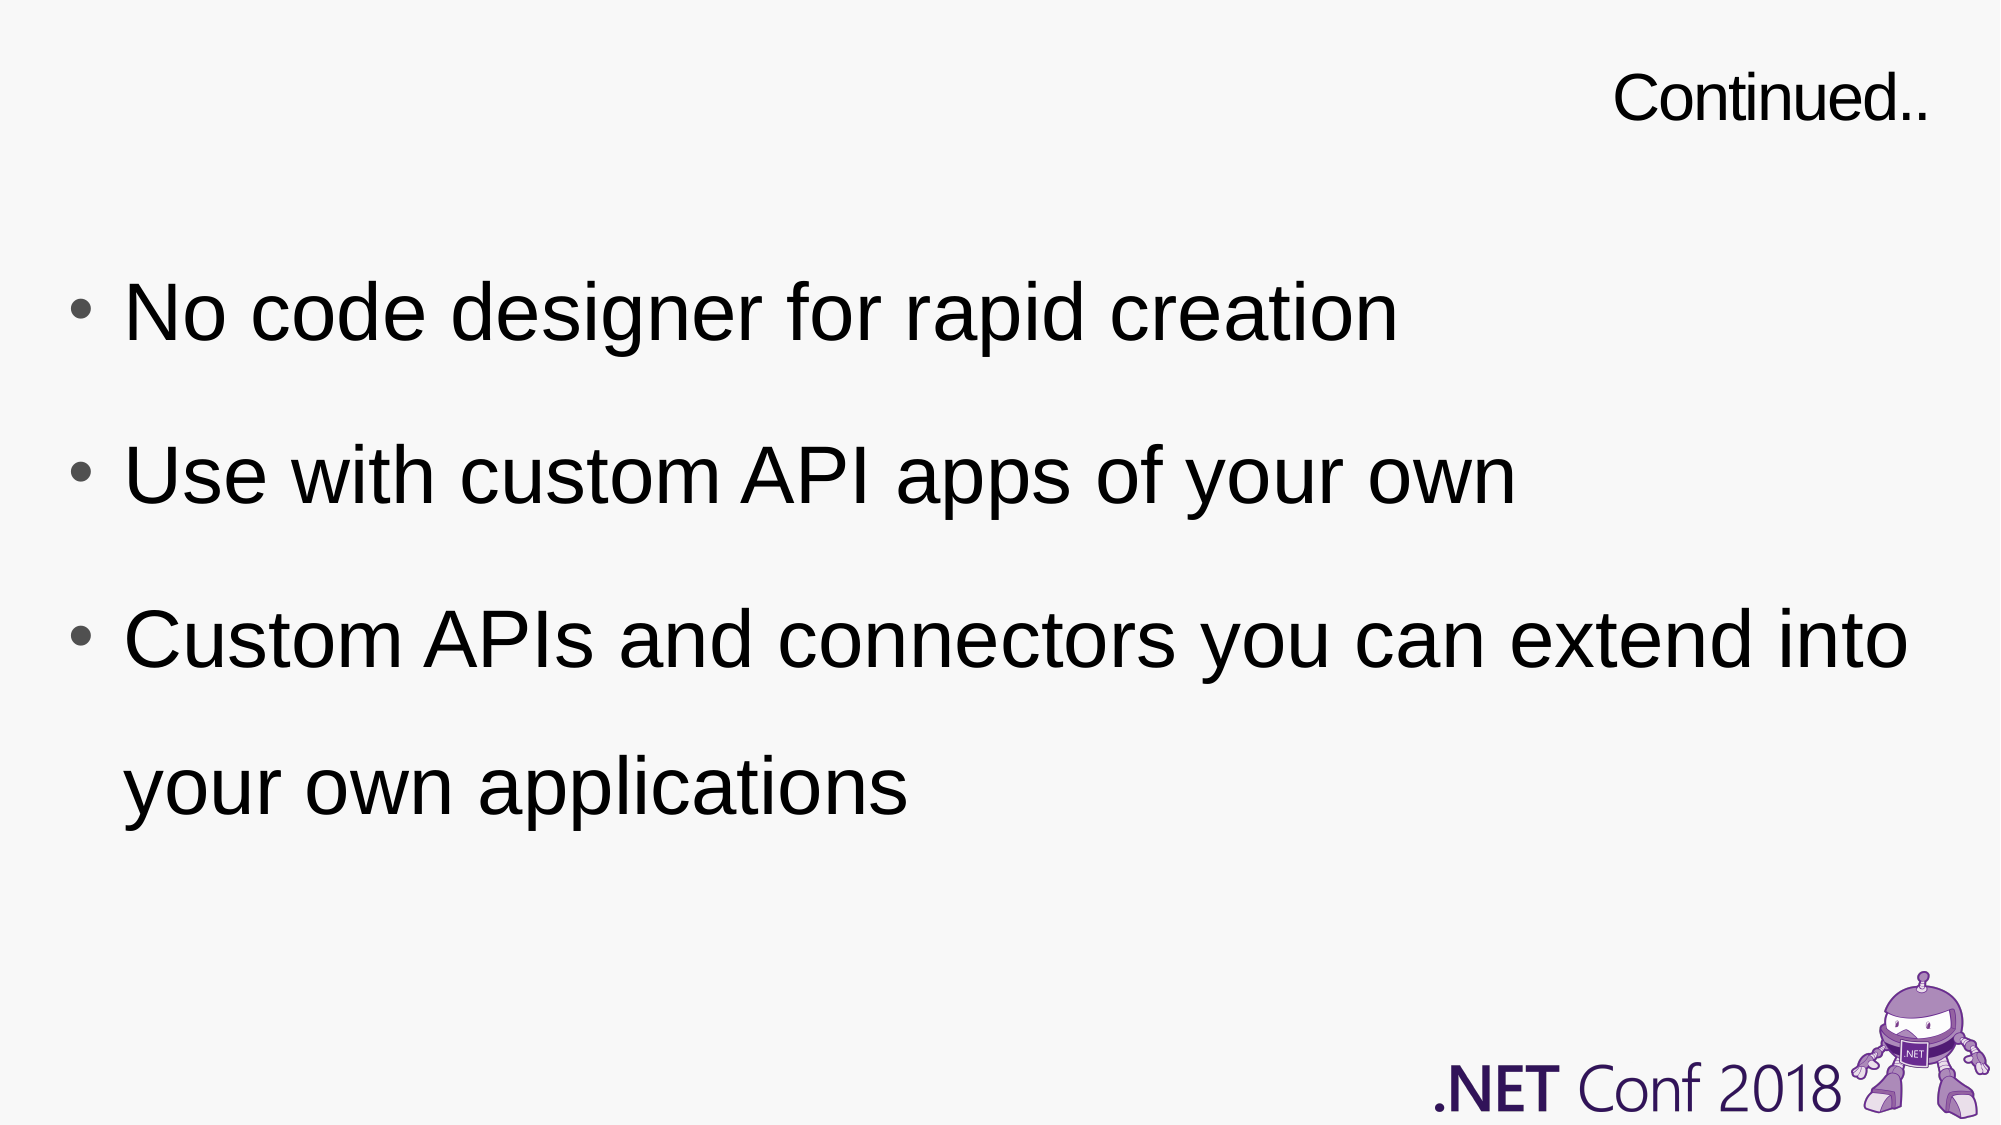

# Continued..
No code designer for rapid creation
Use with custom API apps of your own
Custom APIs and connectors you can extend into your own applications